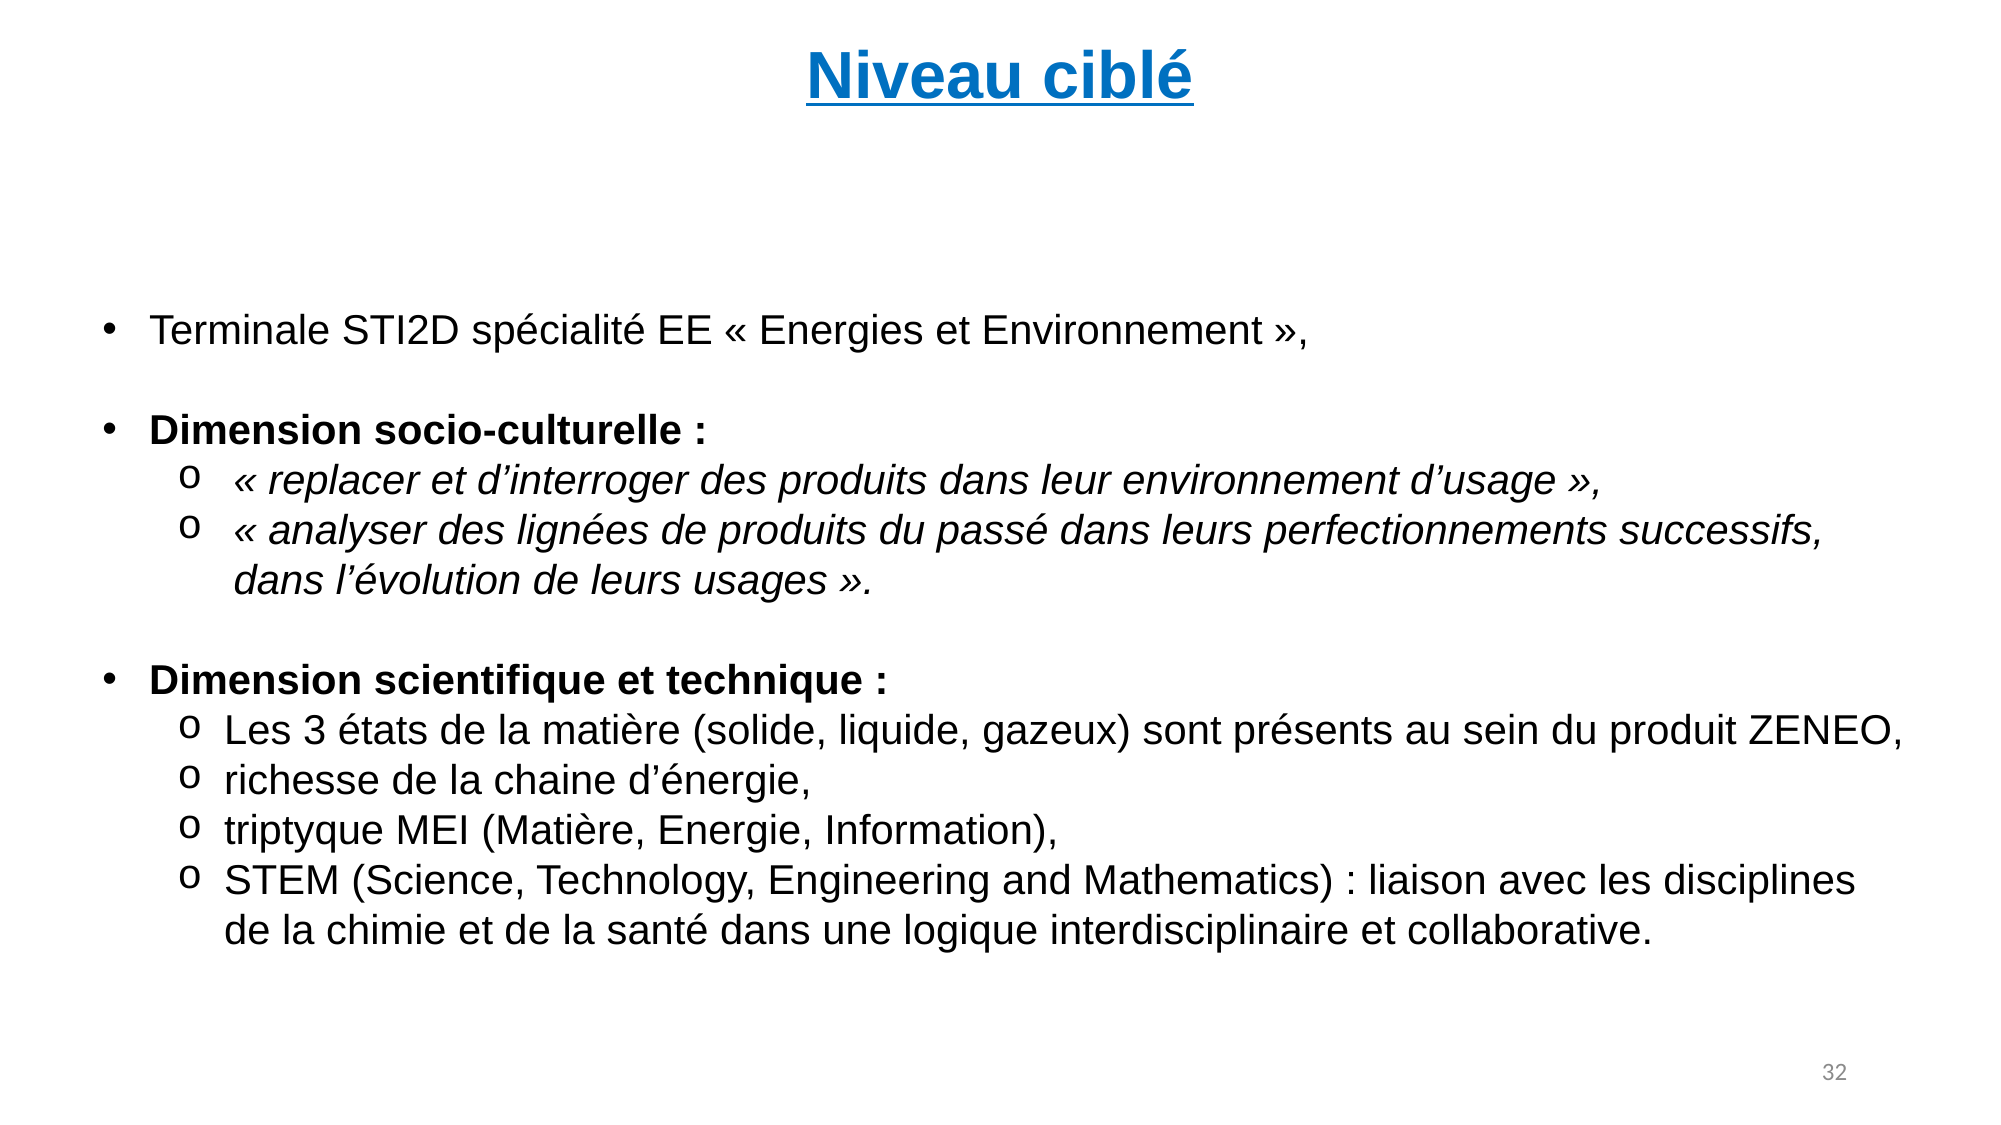

Niveau ciblé
Terminale STI2D spécialité EE « Energies et Environnement »,

Dimension socio-culturelle :
« replacer et d’interroger des produits dans leur environnement d’usage »,
« analyser des lignées de produits du passé dans leurs perfectionnements successifs, dans l’évolution de leurs usages ».

Dimension scientifique et technique :
Les 3 états de la matière (solide, liquide, gazeux) sont présents au sein du produit ZENEO,
richesse de la chaine d’énergie,
triptyque MEI (Matière, Energie, Information),
STEM (Science, Technology, Engineering and Mathematics) : liaison avec les disciplines de la chimie et de la santé dans une logique interdisciplinaire et collaborative.
32